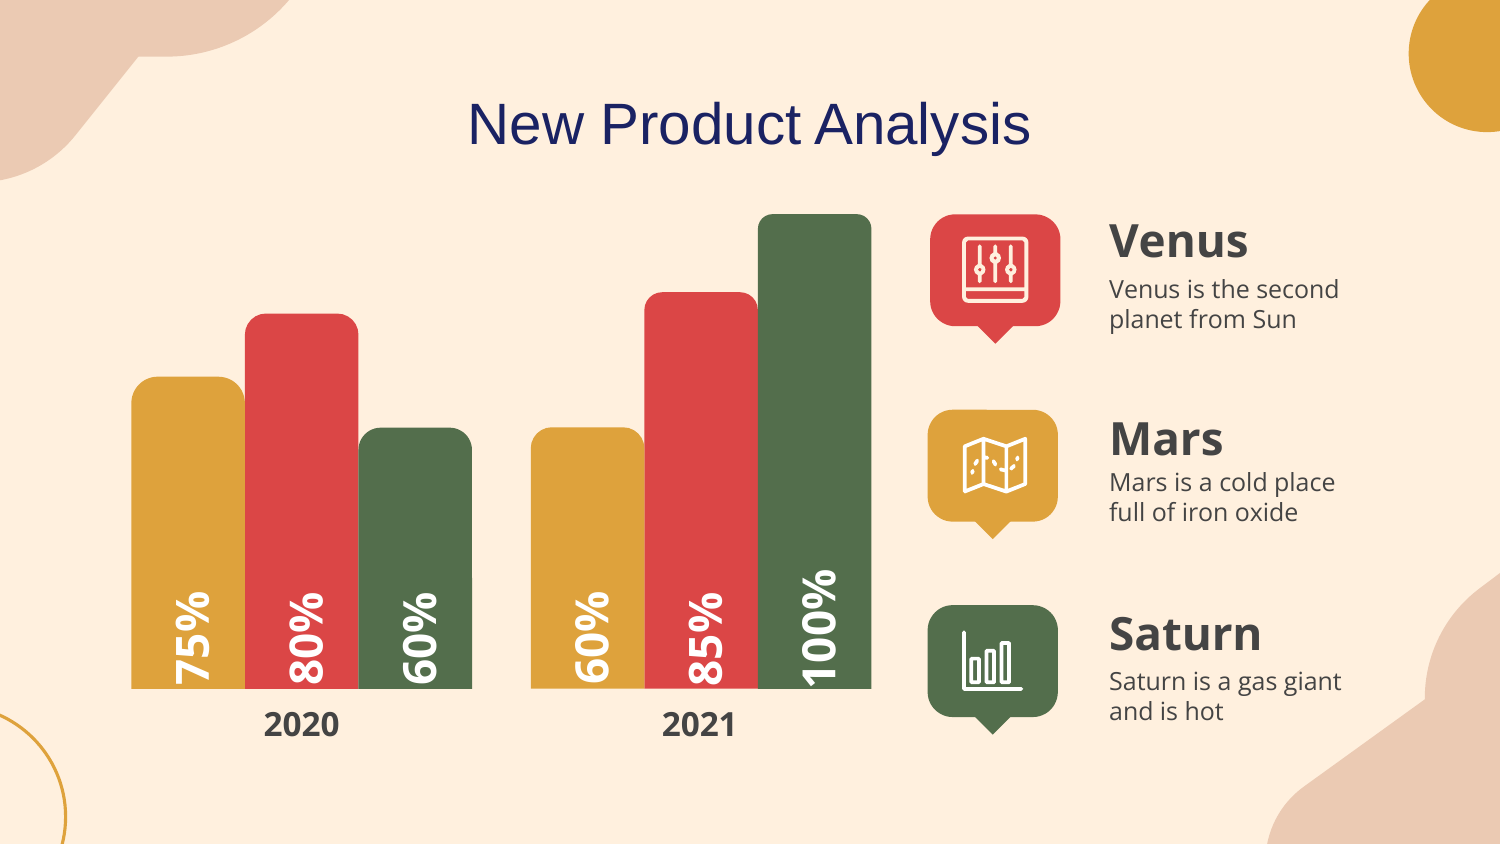

# New Product Analysis
Venus

Venus is the second planet from Sun

100%
85%
60%

75%
80%
60%
Mars

Mars is a cold place full of iron oxide
Saturn

Saturn is a gas giant and is hot
2020
2021